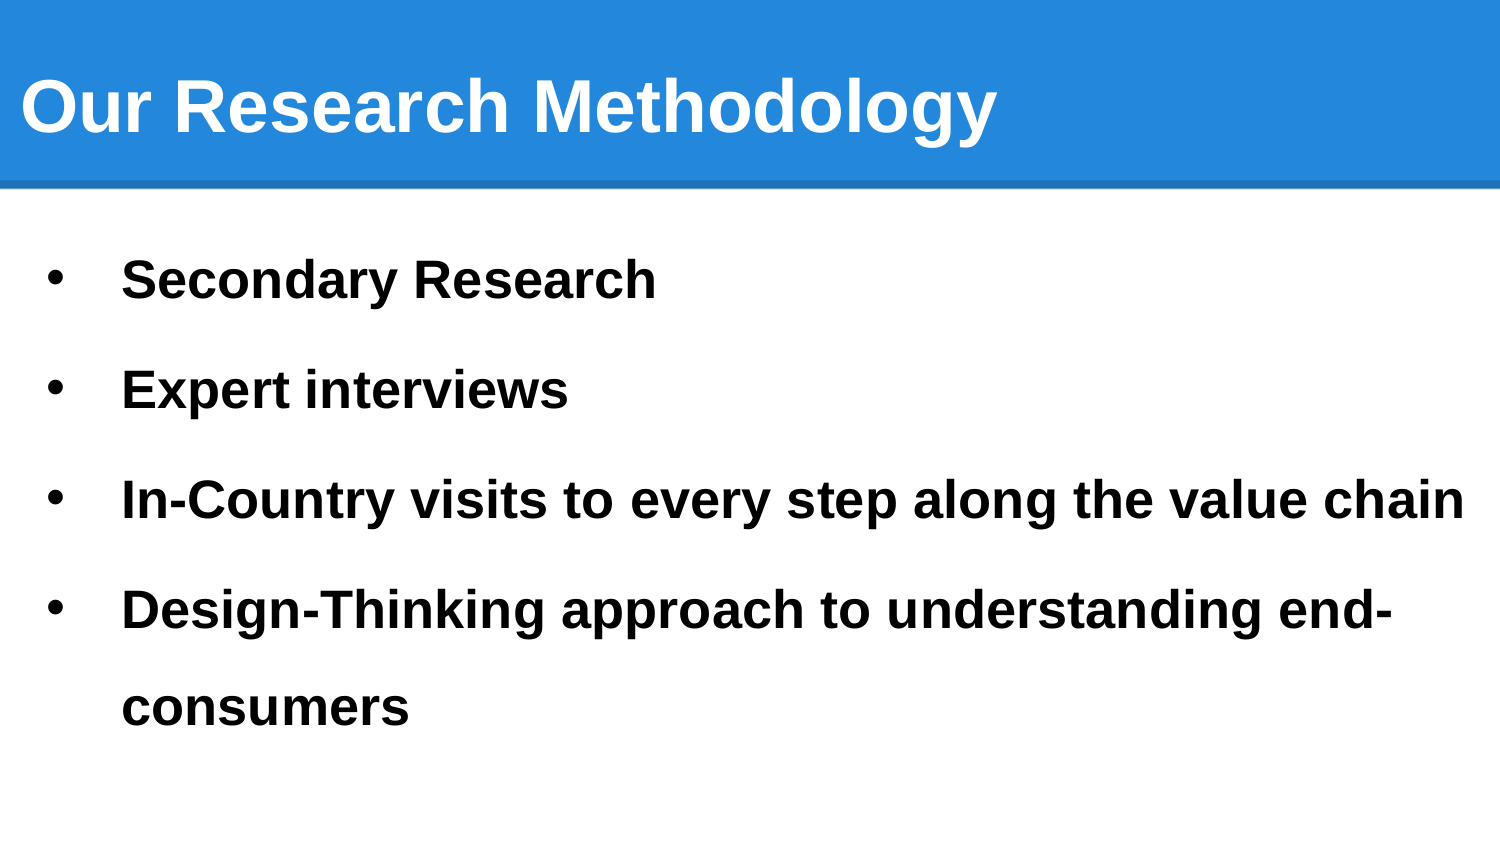

# Our Research Methodology
Secondary Research
Expert interviews
In-Country visits to every step along the value chain
Design-Thinking approach to understanding end-consumers